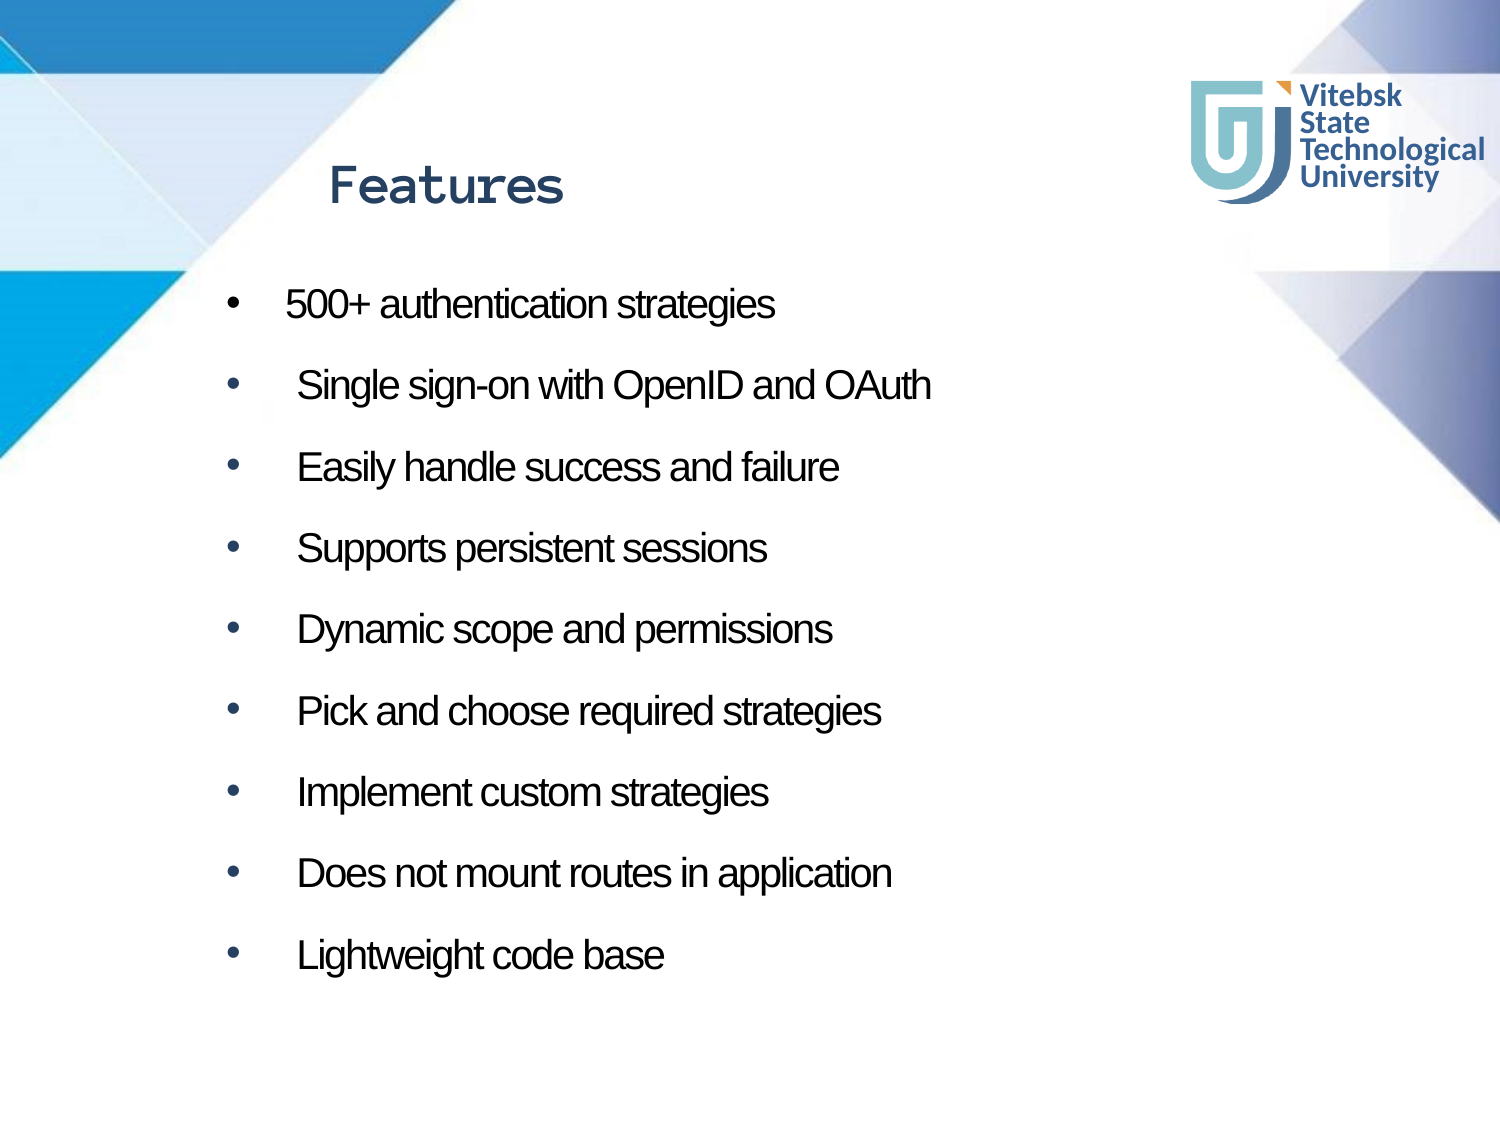

# Features
500+ authentication strategies
 Single sign-on with OpenID and OAuth
 Easily handle success and failure
 Supports persistent sessions
 Dynamic scope and permissions
 Pick and choose required strategies
 Implement custom strategies
 Does not mount routes in application
 Lightweight code base